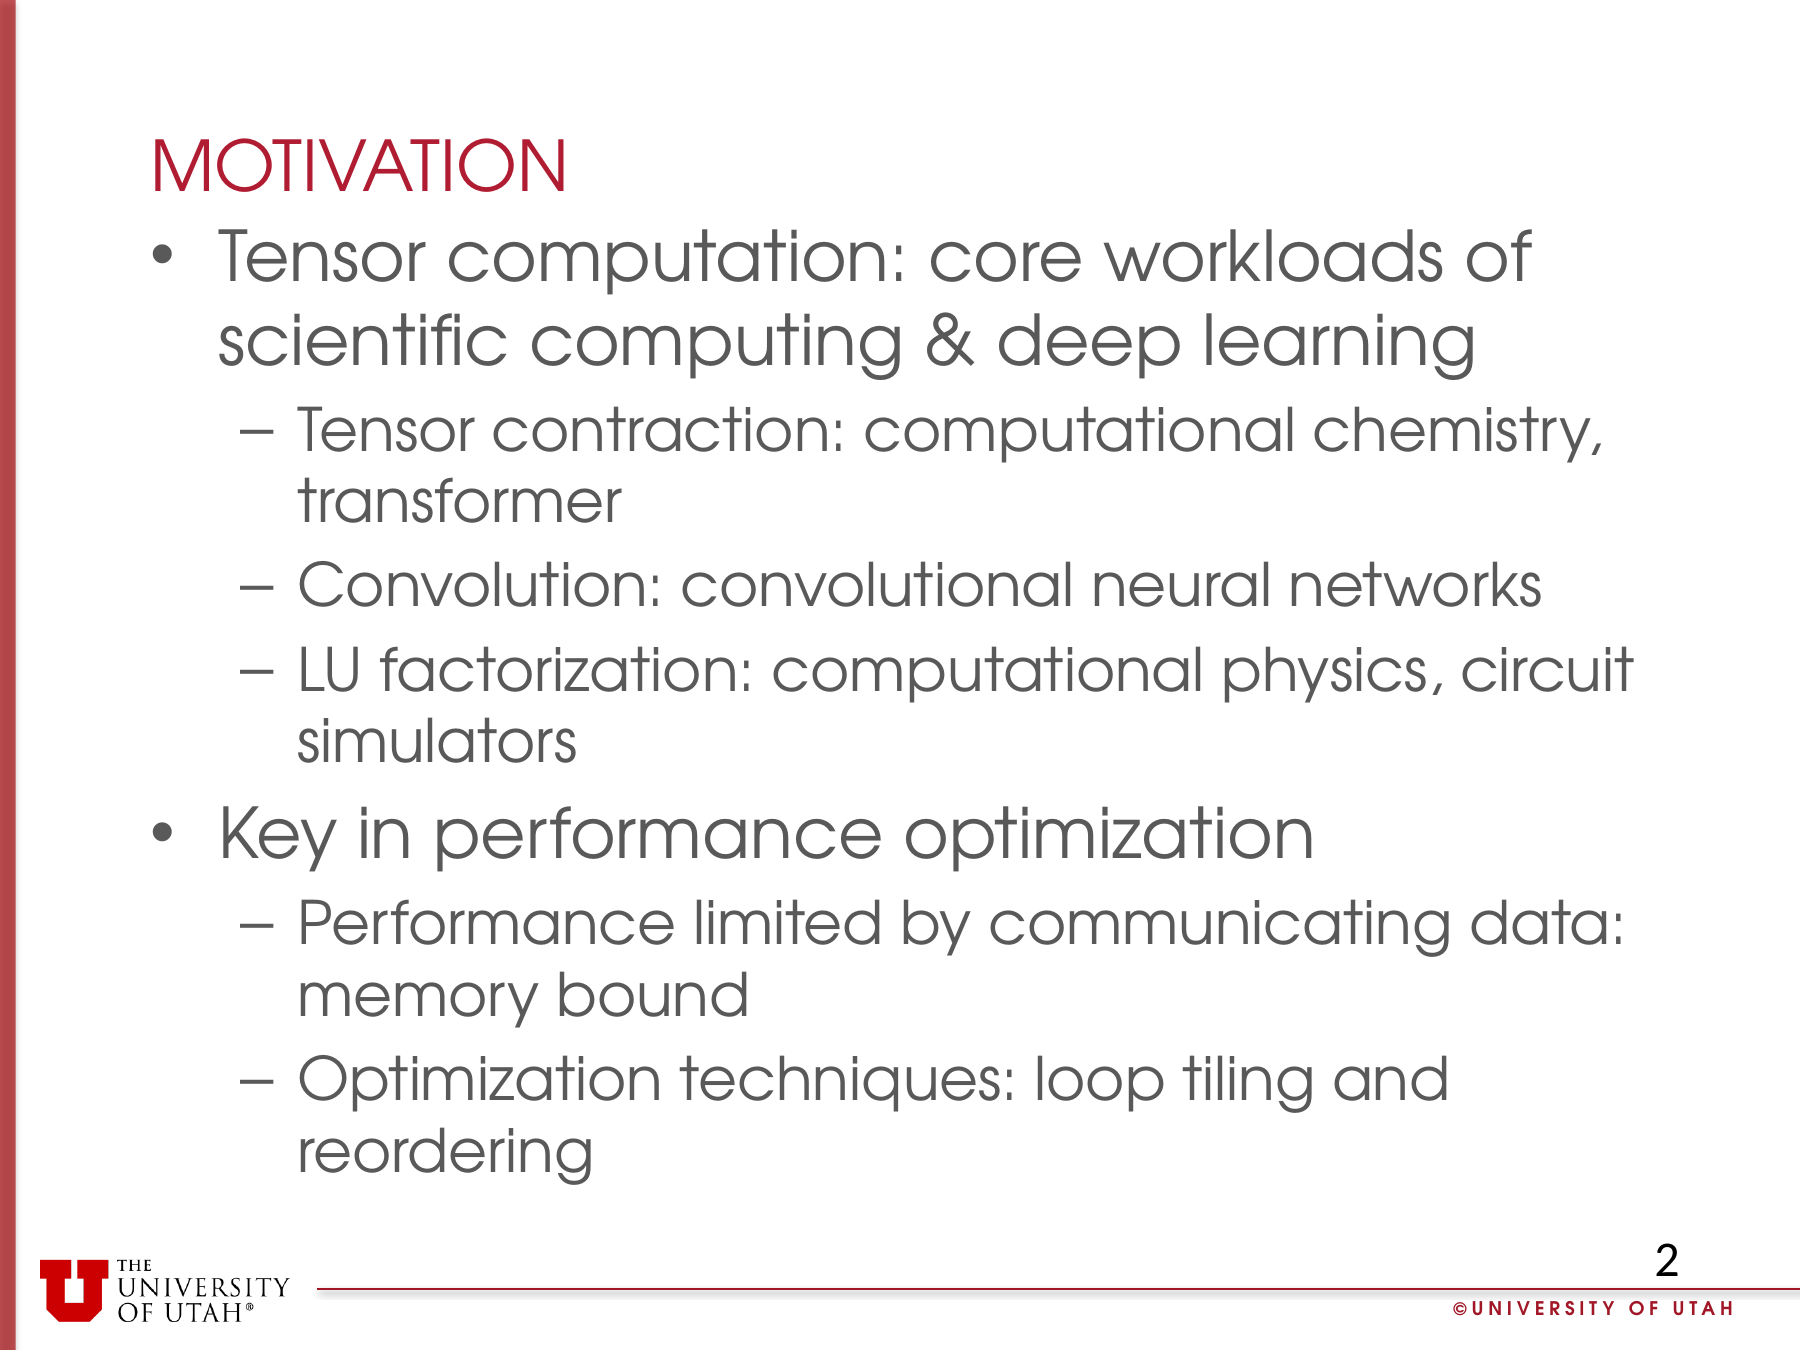

# motivation
Tensor computation: core workloads of scientific computing & deep learning
Tensor contraction: computational chemistry, transformer
Convolution: convolutional neural networks
LU factorization: computational physics, circuit simulators
Key in performance optimization
Performance limited by communicating data: memory bound
Optimization techniques: loop tiling and reordering